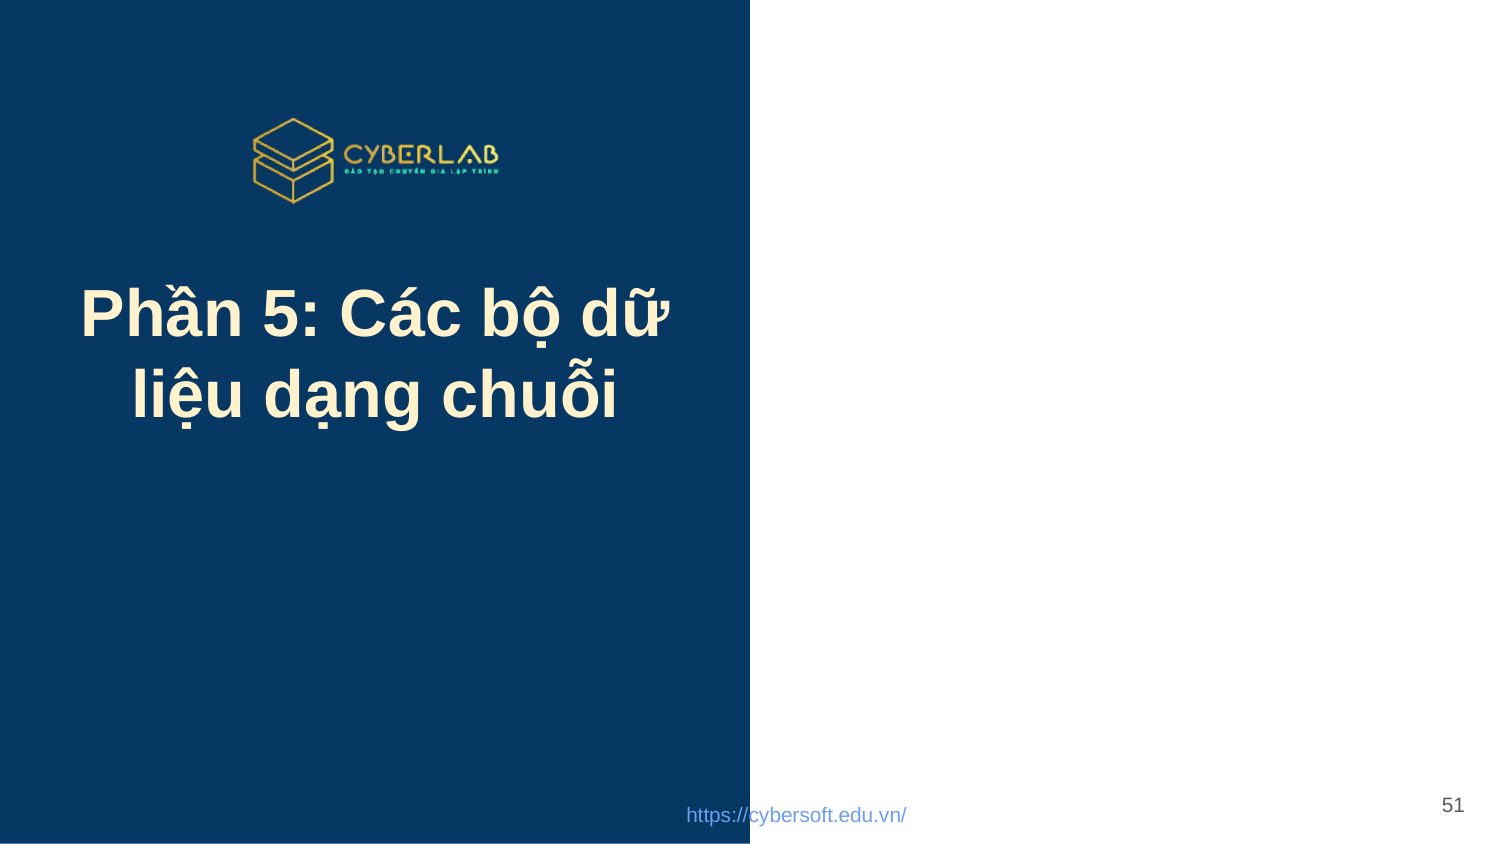

# Phần 5: Các bộ dữ liệu dạng chuỗi

51